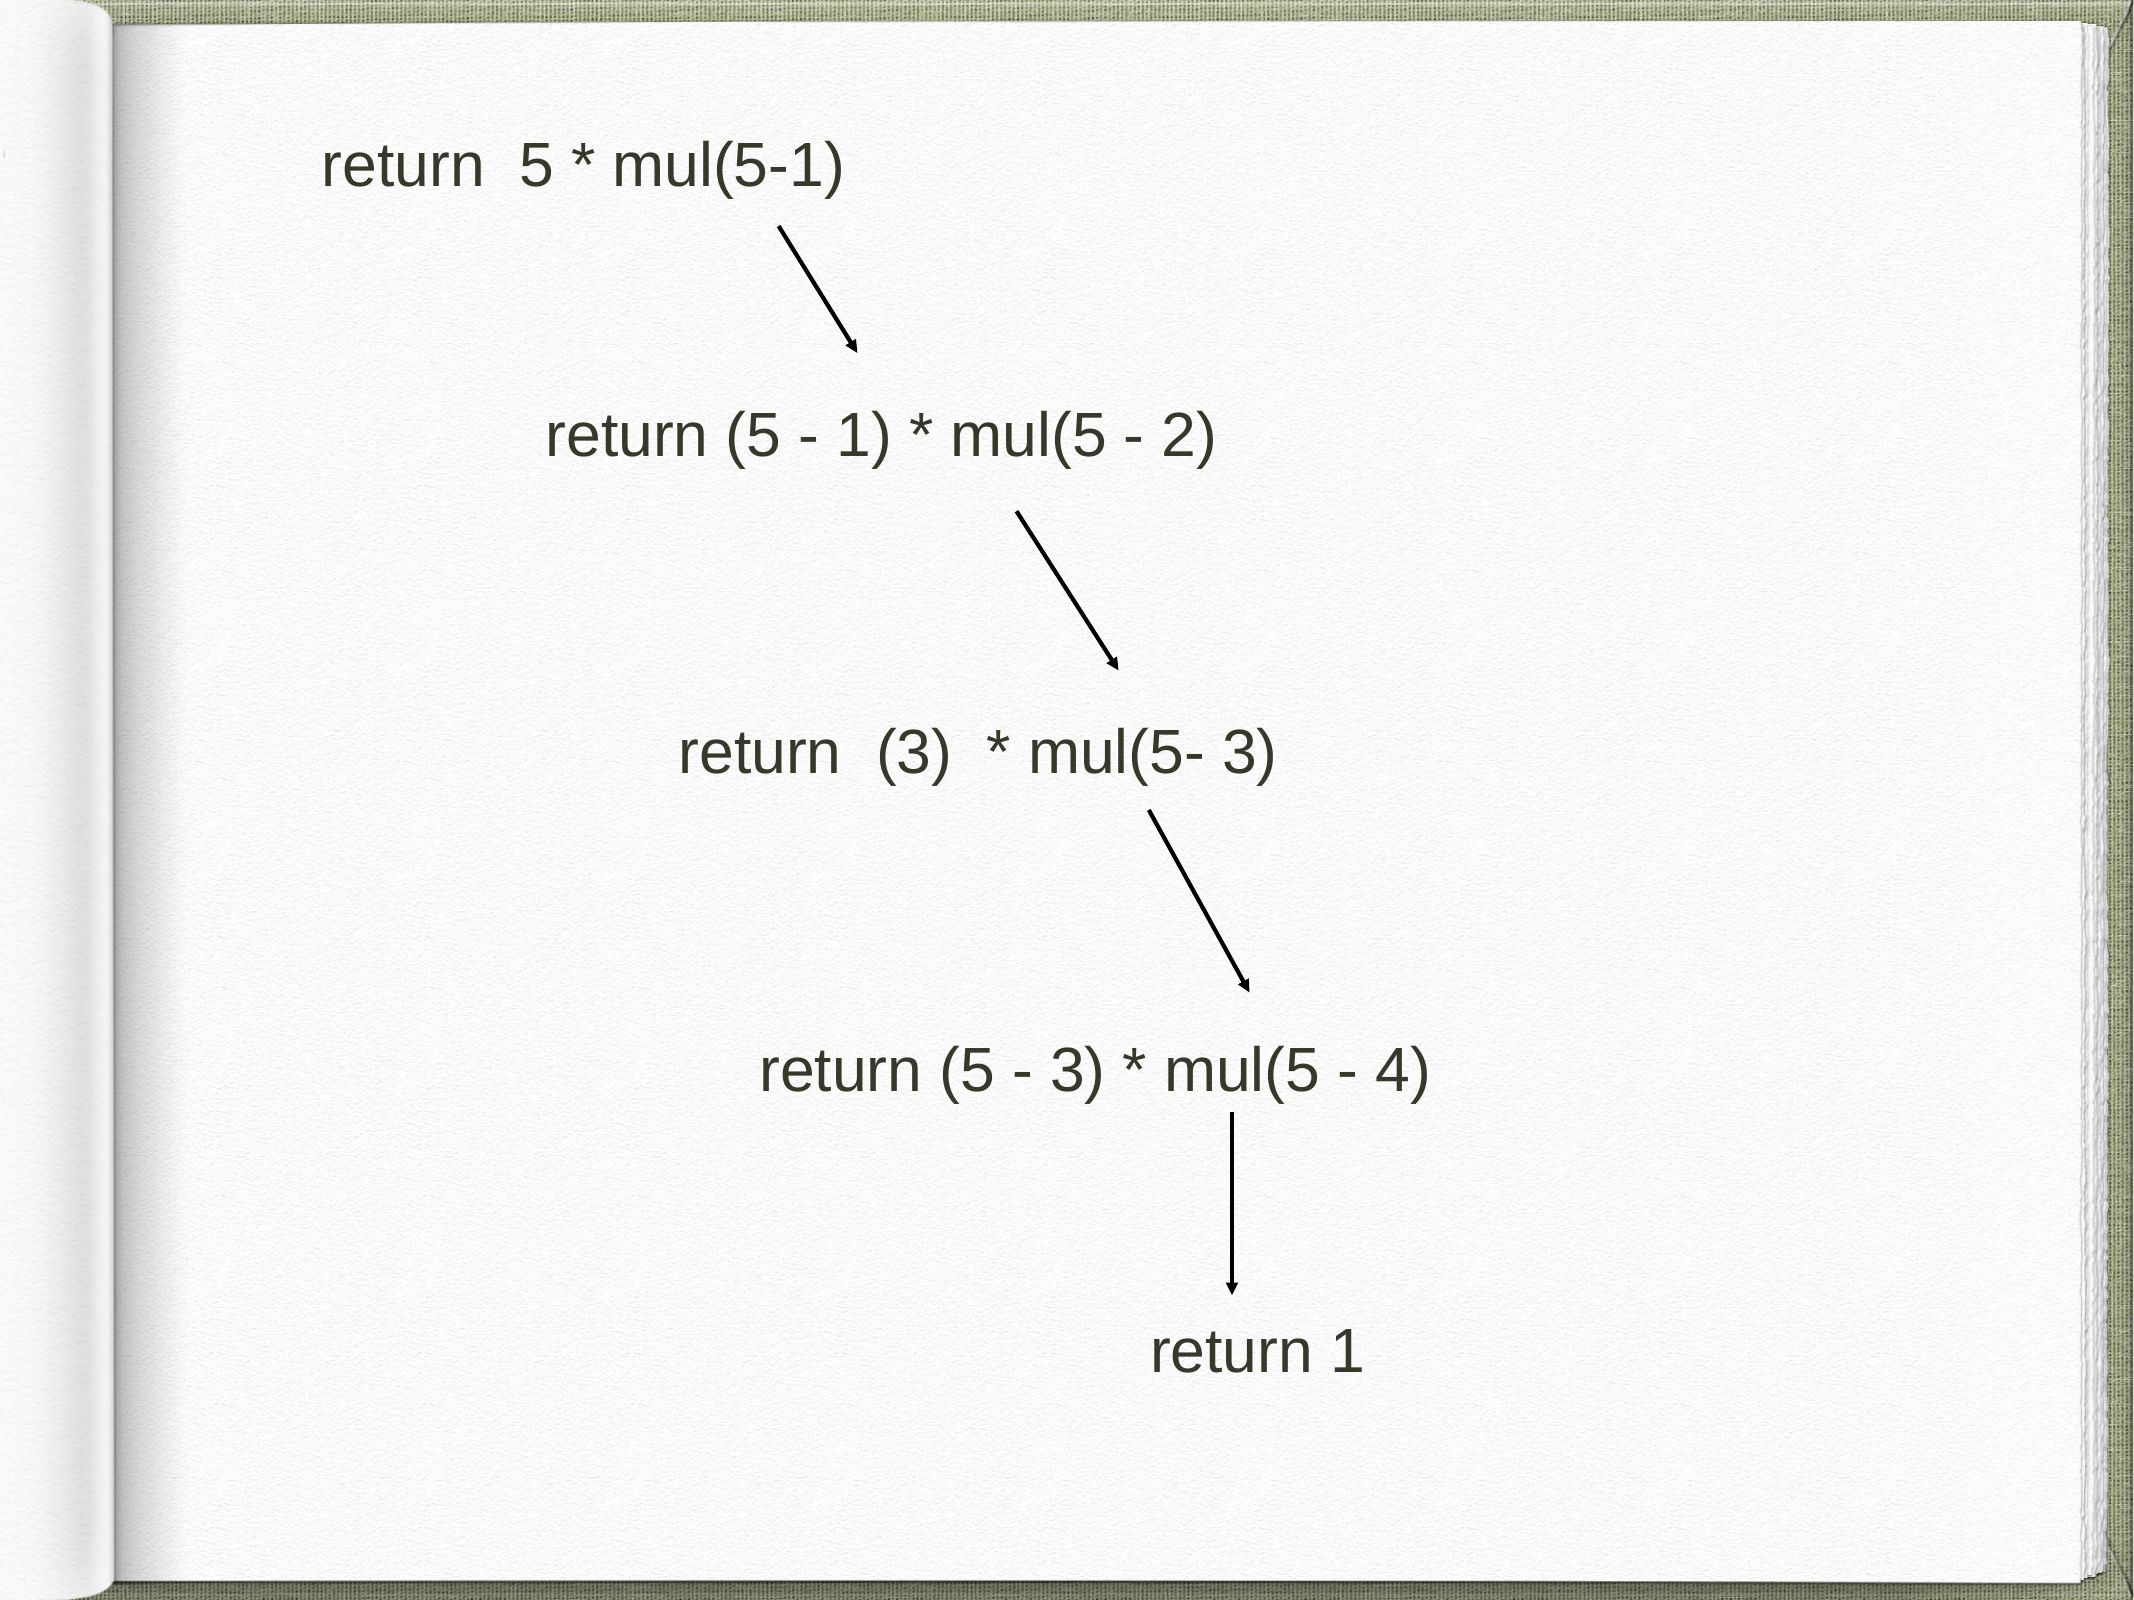

return  5 * mul(5-1)

return (5 - 1) * mul(5 - 2)

return  (3)  * mul(5- 3)

return (5 - 3) * mul(5 - 4)

return 1